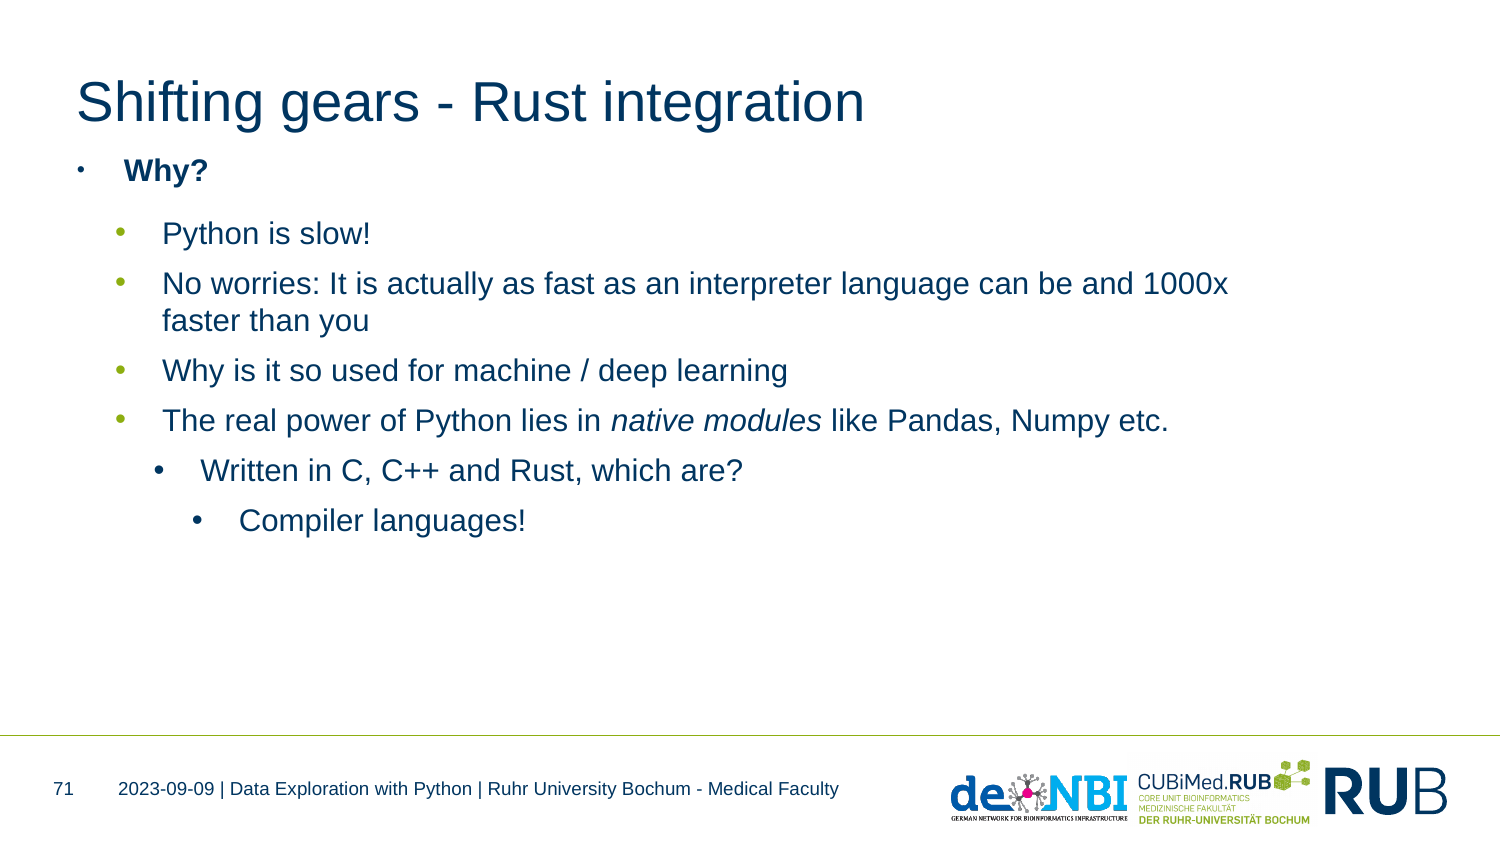

# Shifting gears - Rust integration
Why?
Python is slow!
No worries: It is actually as fast as an interpreter language can be and 1000x faster than you
Why is it so used for machine / deep learning
The real power of Python lies in native modules like Pandas, Numpy etc.
Written in C, C++ and Rust, which are?
Compiler languages!
71
2023-09-09 | Data Exploration with Python | Ruhr University Bochum - Medical Faculty